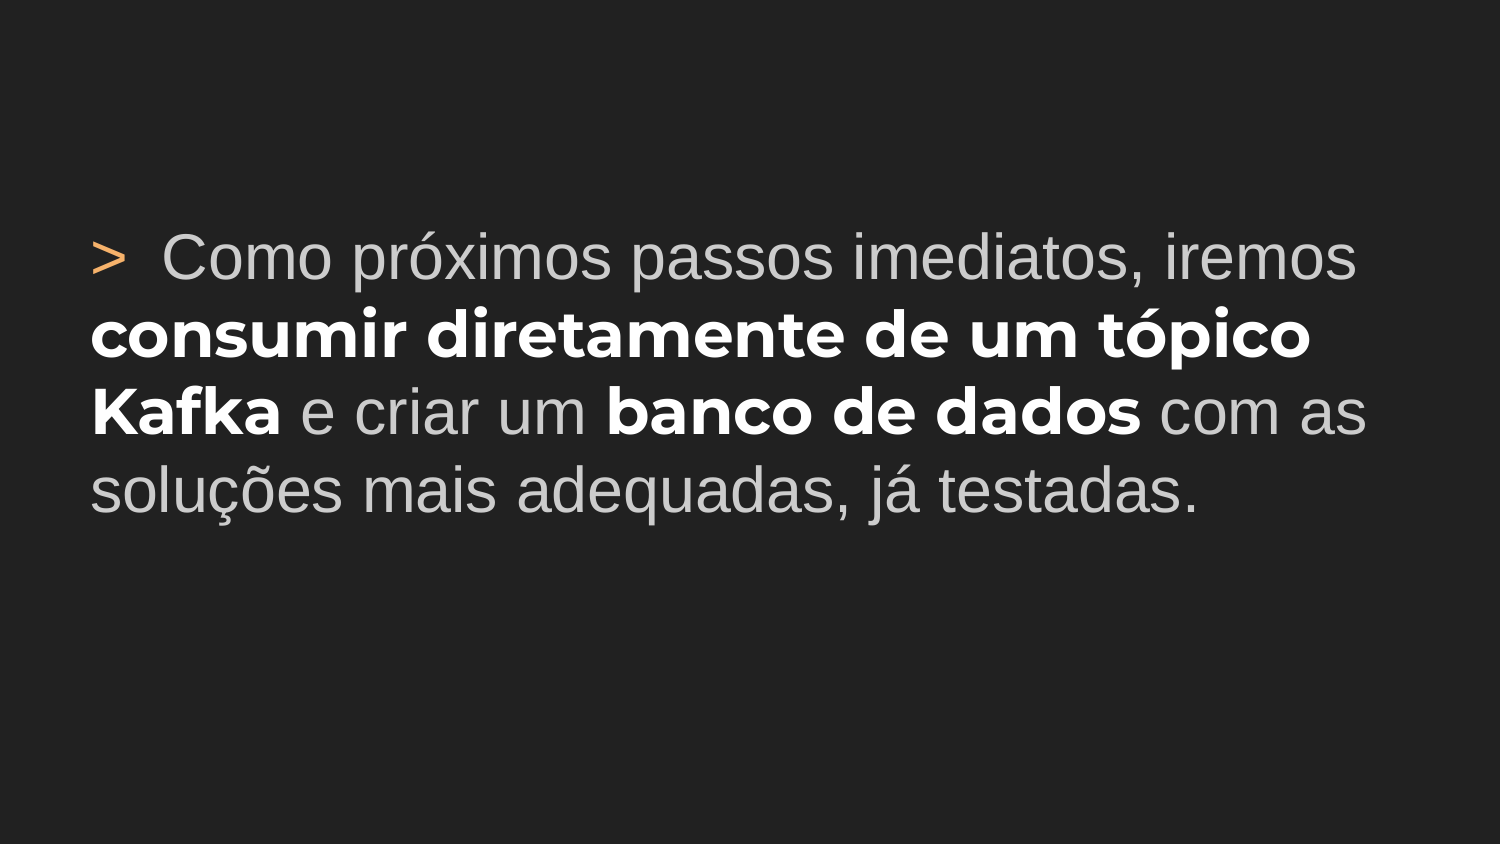

>  Como próximos passos imediatos, iremos consumir diretamente de um tópico Kafka e criar um banco de dados com as soluções mais adequadas, já testadas.